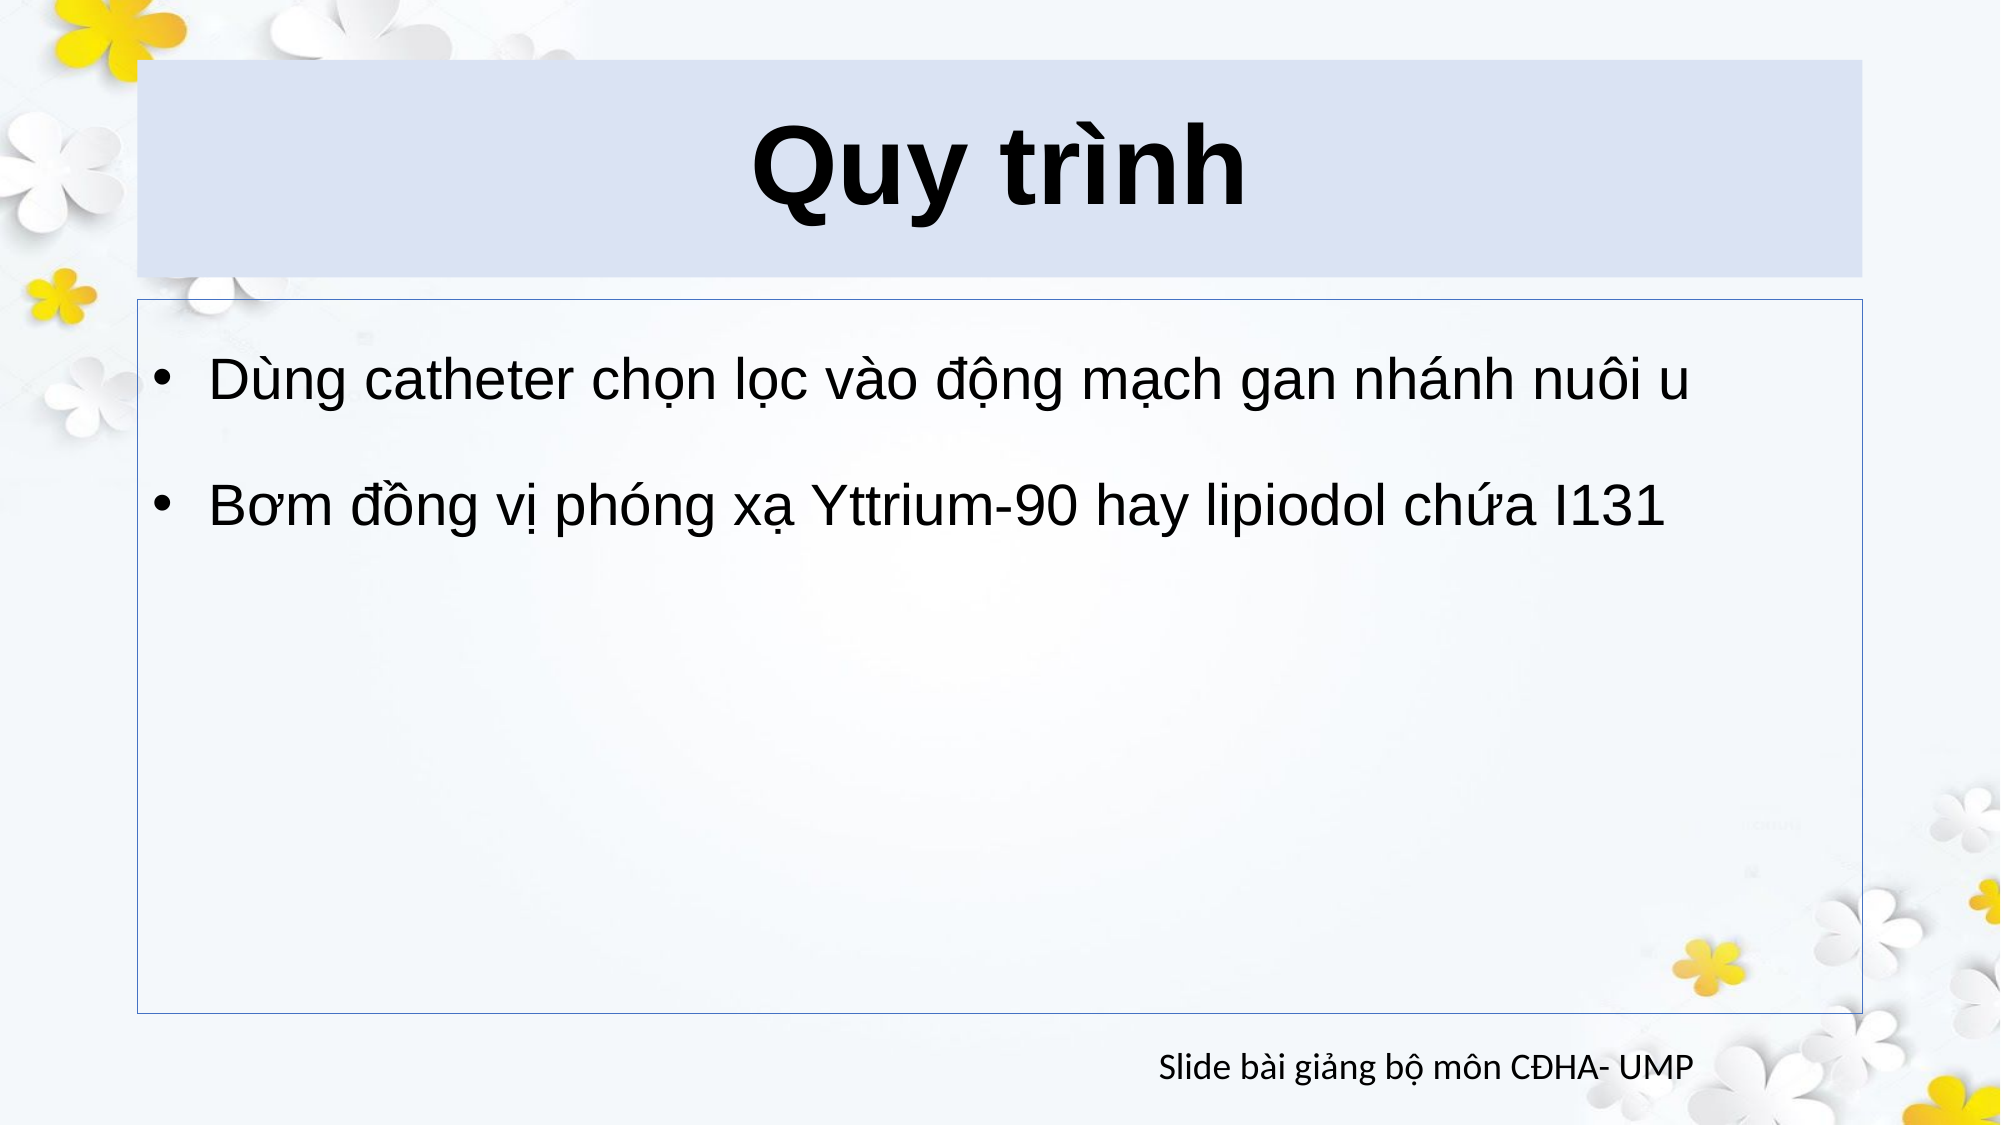

# Quy trình
Dùng catheter chọn lọc vào động mạch gan nhánh nuôi u
Bơm đồng vị phóng xạ Yttrium-90 hay lipiodol chứa I131
Slide bài giảng bộ môn CĐHA- UMP